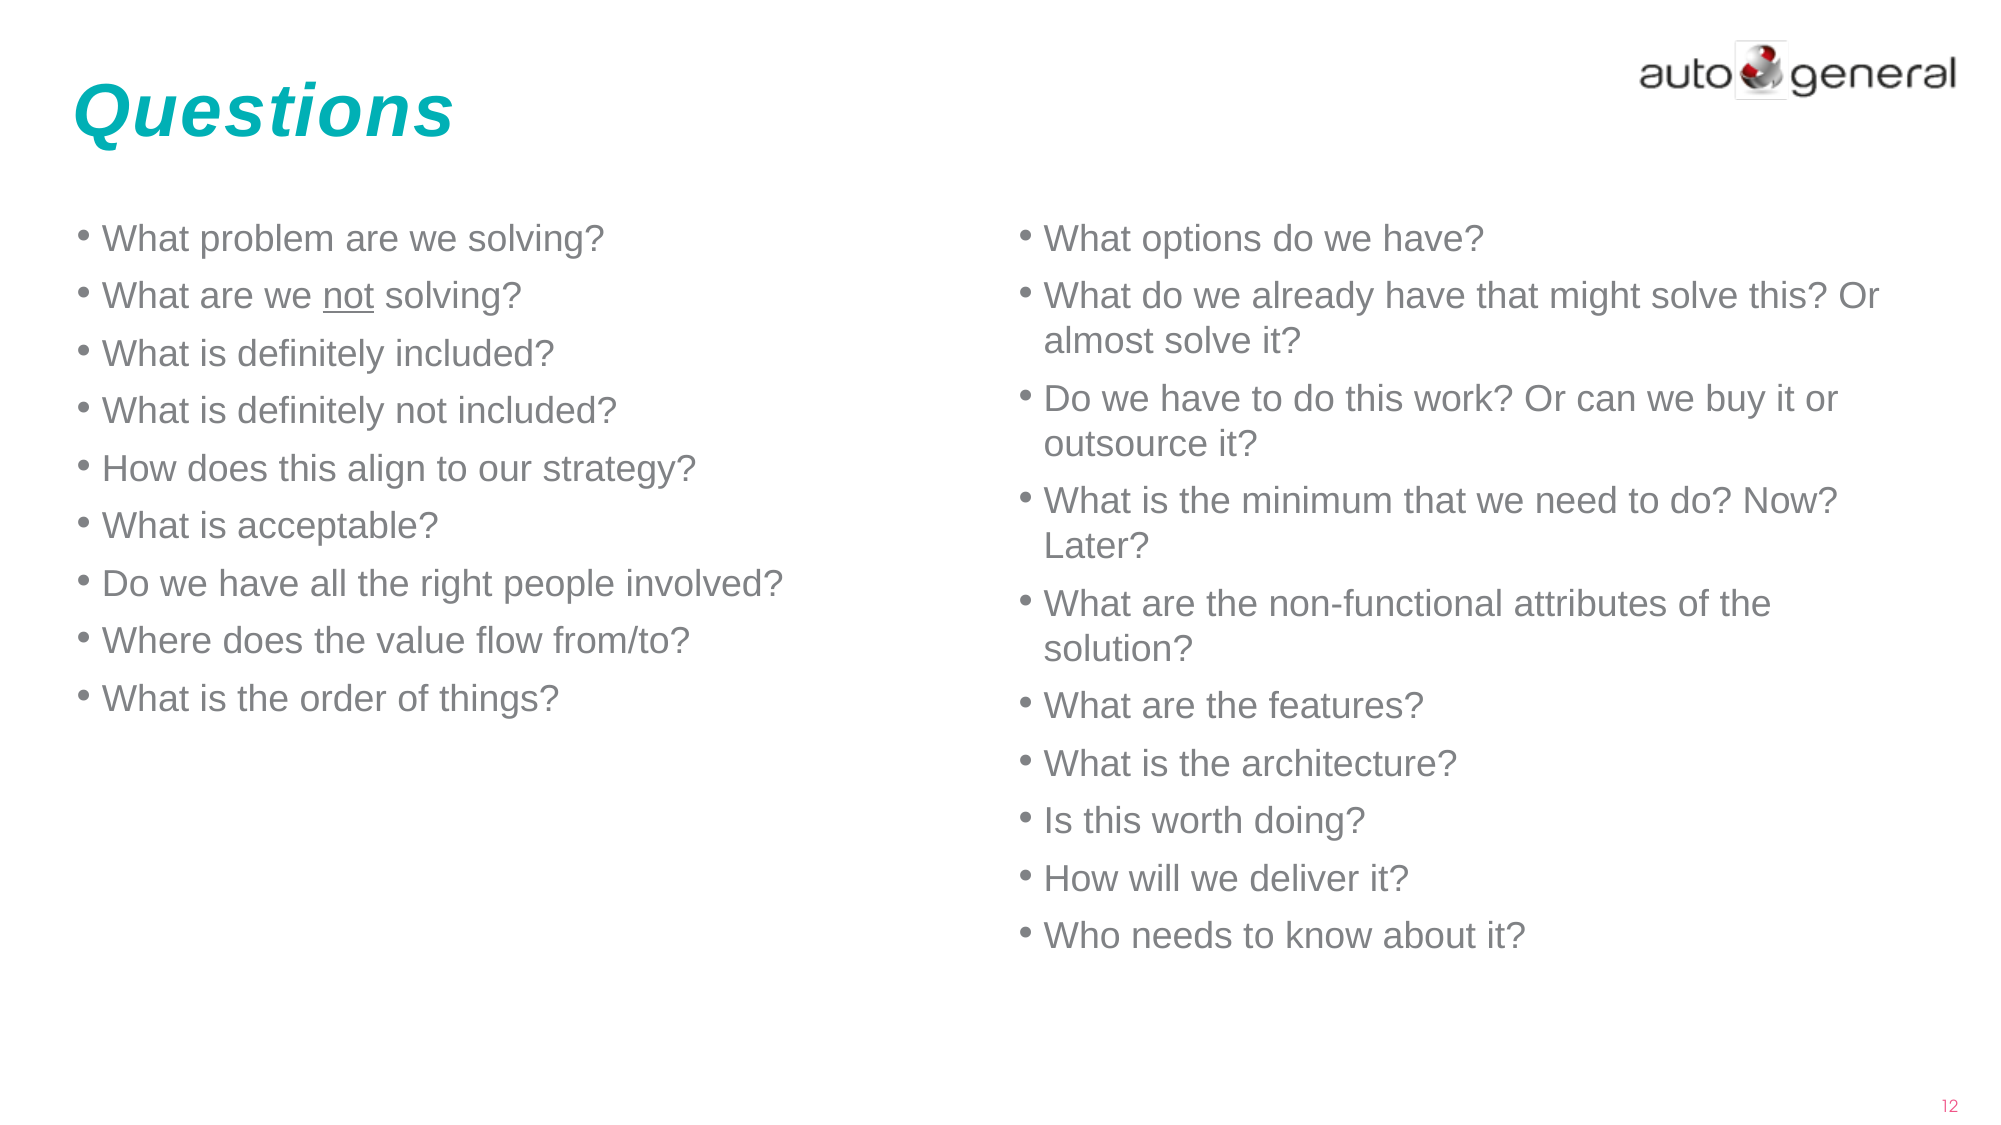

# Questions
What problem are we solving?
What are we not solving?
What is definitely included?
What is definitely not included?
How does this align to our strategy?
What is acceptable?
Do we have all the right people involved?
Where does the value flow from/to?
What is the order of things?

What options do we have?
What do we already have that might solve this? Or almost solve it?
Do we have to do this work? Or can we buy it or outsource it?
What is the minimum that we need to do? Now? Later?
What are the non-functional attributes of the solution?
What are the features?
What is the architecture?
Is this worth doing?
How will we deliver it?
Who needs to know about it?